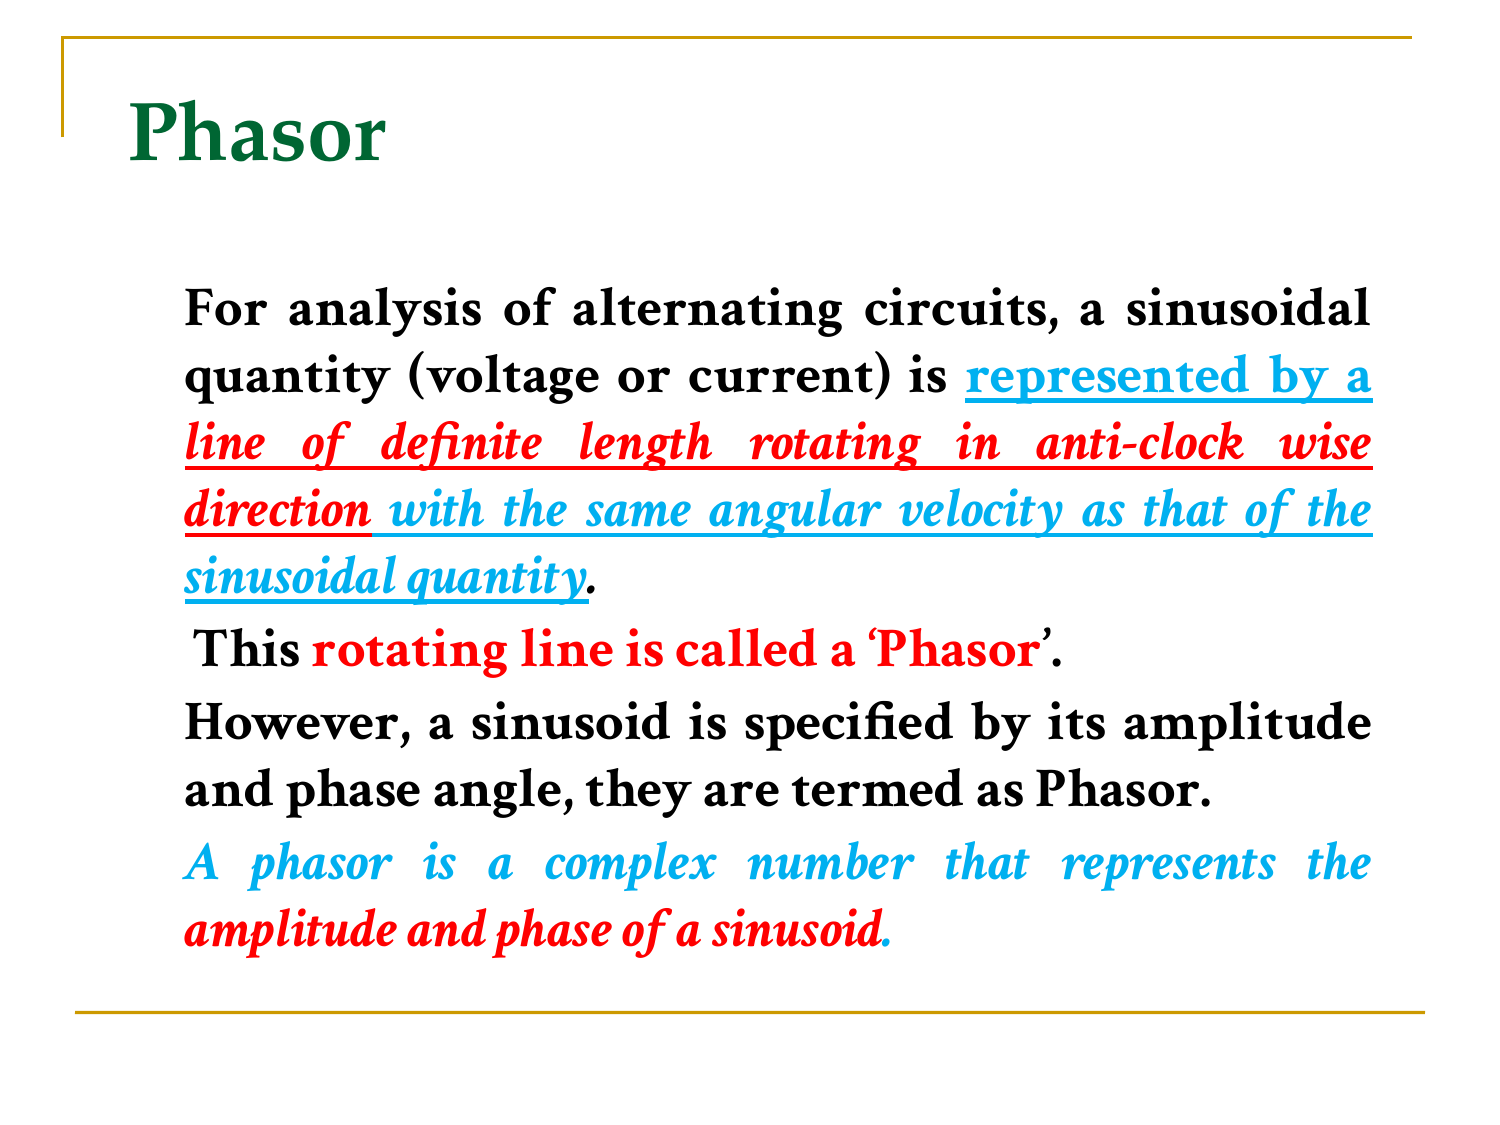

Phasor
For analysis of alternating circuits, a sinusoidal quantity (voltage or current) is represented by a line of definite length rotating in anti-clock wise direction with the same angular velocity as that of the sinusoidal quantity.
This rotating line is called a ‘Phasor’.
However, a sinusoid is specified by its amplitude and phase angle, they are termed as Phasor.
A phasor is a complex number that represents the amplitude and phase of a sinusoid.